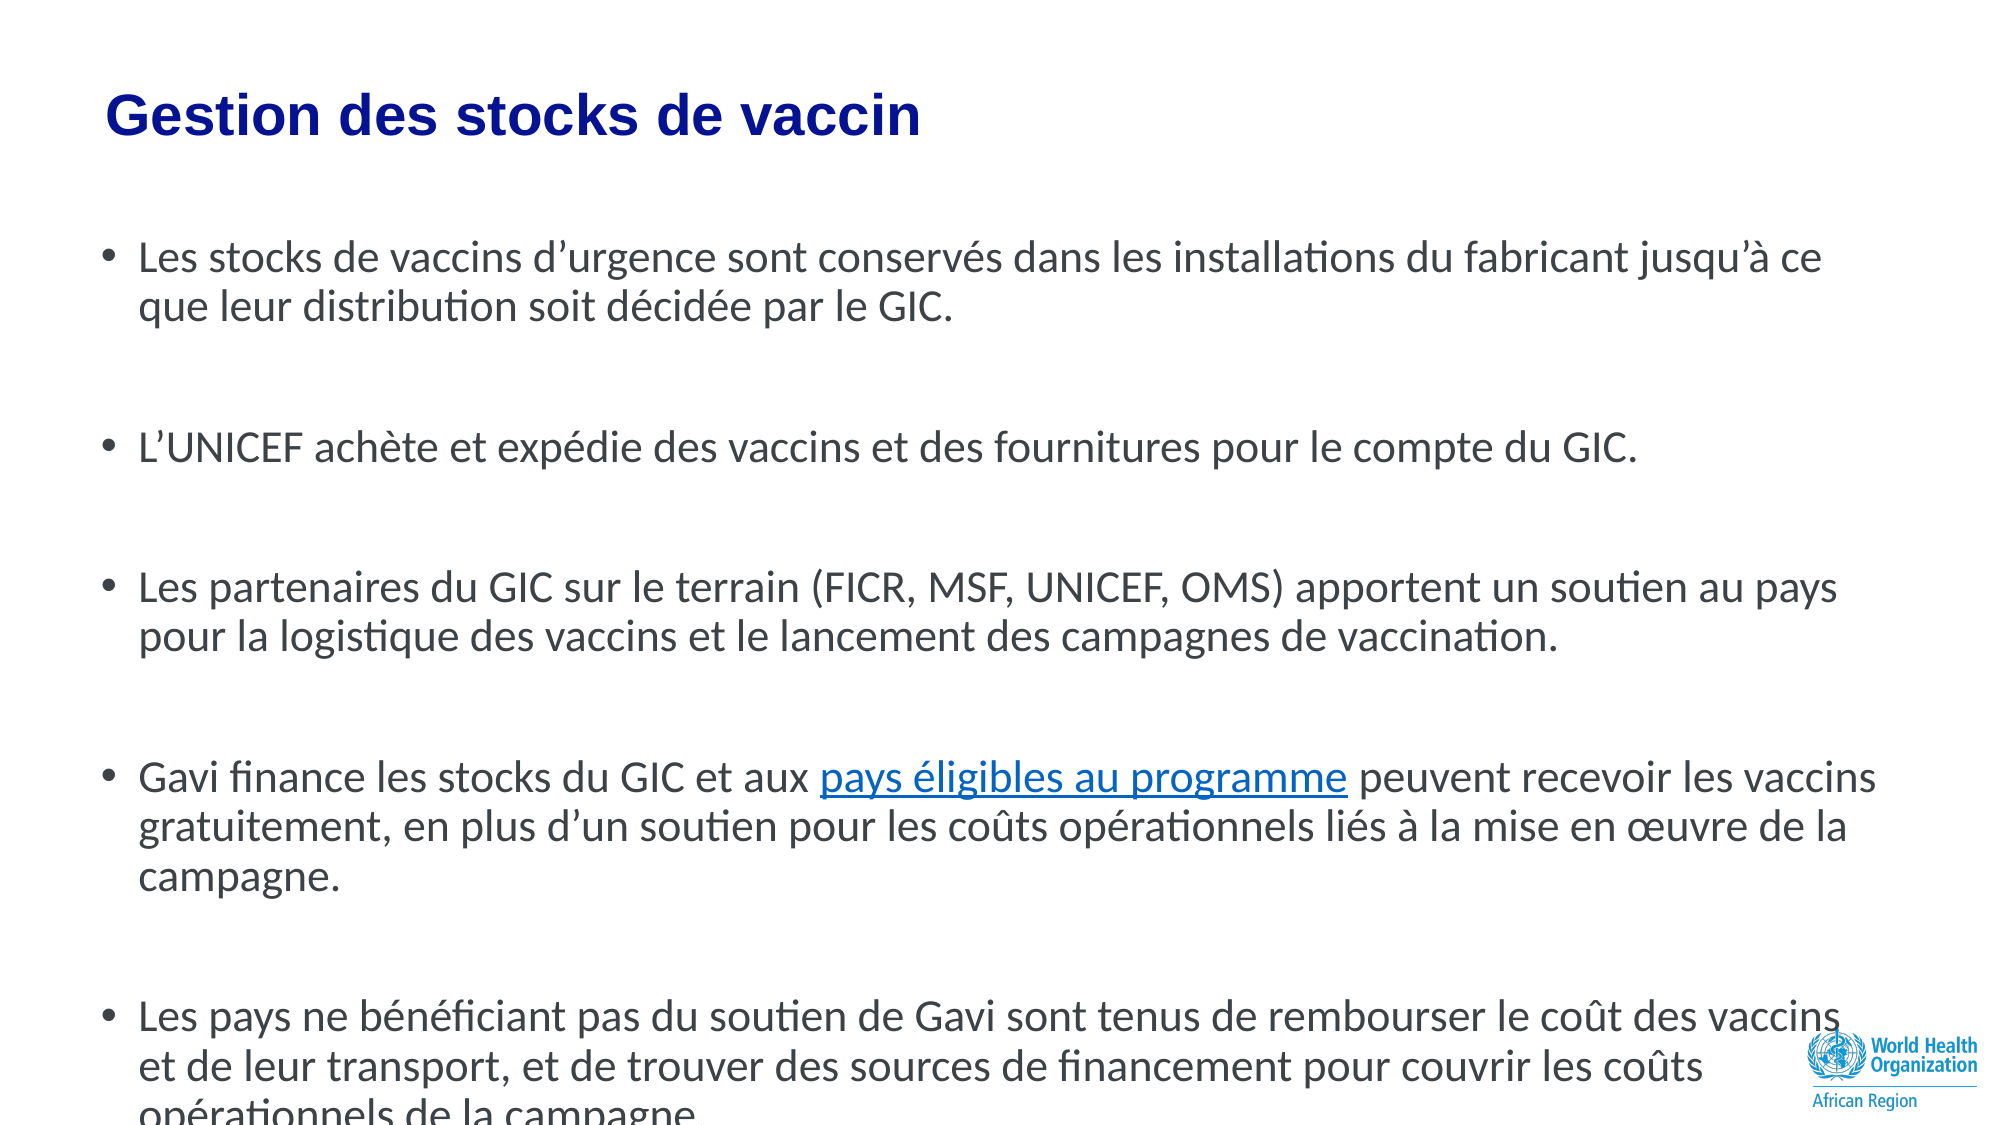

# Gestion des stocks de vaccin
Les stocks de vaccins d’urgence sont conservés dans les installations du fabricant jusqu’à ce que leur distribution soit décidée par le GIC.

L’UNICEF achète et expédie des vaccins et des fournitures pour le compte du GIC.

Les partenaires du GIC sur le terrain (FICR, MSF, UNICEF, OMS) apportent un soutien au pays pour la logistique des vaccins et le lancement des campagnes de vaccination.

Gavi finance les stocks du GIC et aux pays éligibles au programme peuvent recevoir les vaccins gratuitement, en plus d’un soutien pour les coûts opérationnels liés à la mise en œuvre de la campagne.

Les pays ne bénéficiant pas du soutien de Gavi sont tenus de rembourser le coût des vaccins et de leur transport, et de trouver des sources de financement pour couvrir les coûts opérationnels de la campagne.